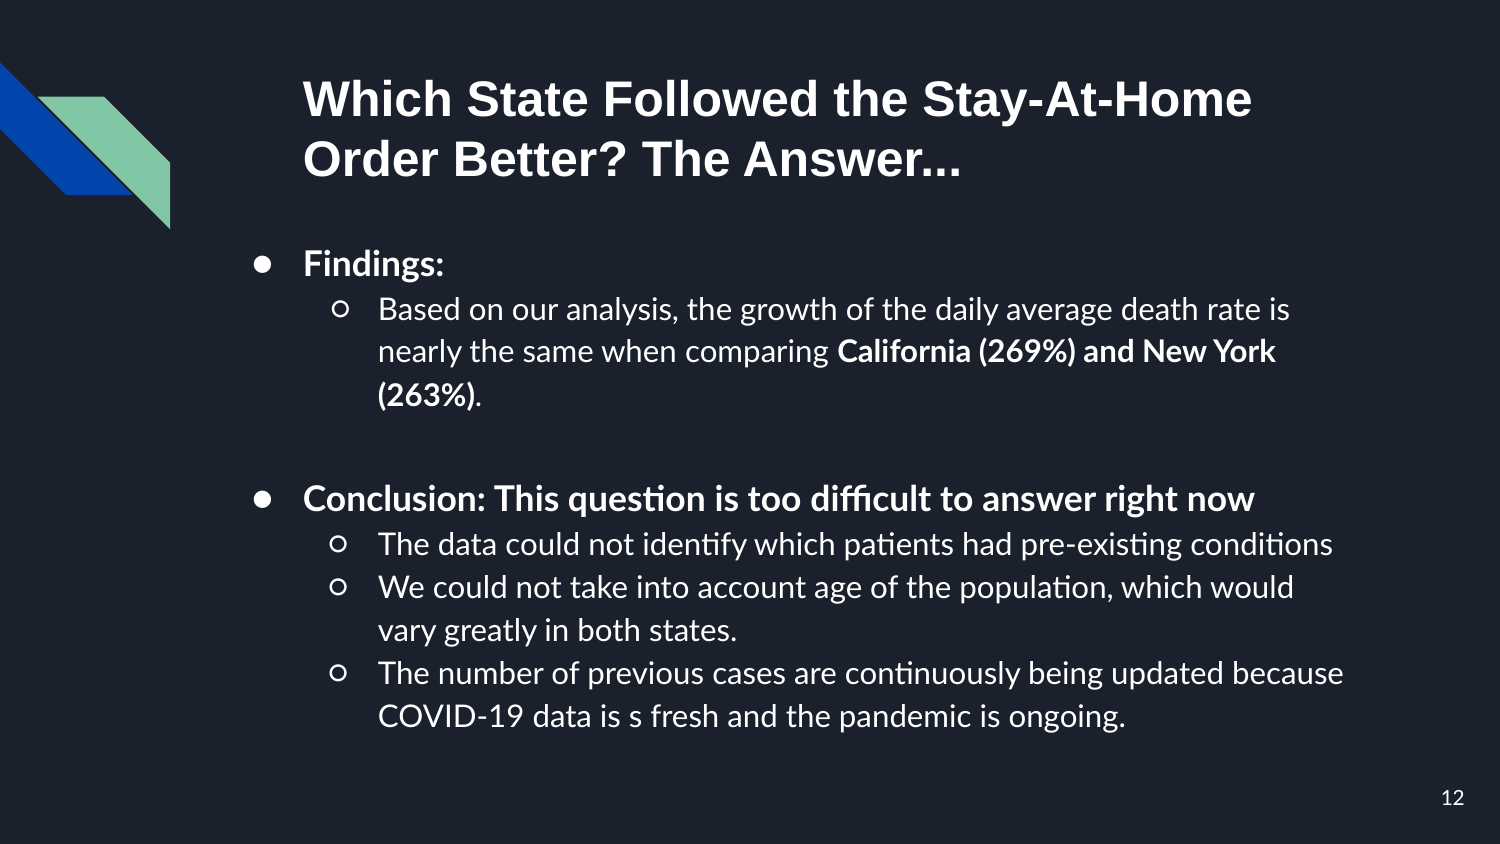

# Which State Followed the Stay-At-Home Order Better? The Answer...
Findings:
Based on our analysis, the growth of the daily average death rate is nearly the same when comparing California (269%) and New York (263%).
Conclusion: This question is too difficult to answer right now
The data could not identify which patients had pre-existing conditions
We could not take into account age of the population, which would vary greatly in both states.
The number of previous cases are continuously being updated because COVID-19 data is s fresh and the pandemic is ongoing.
12